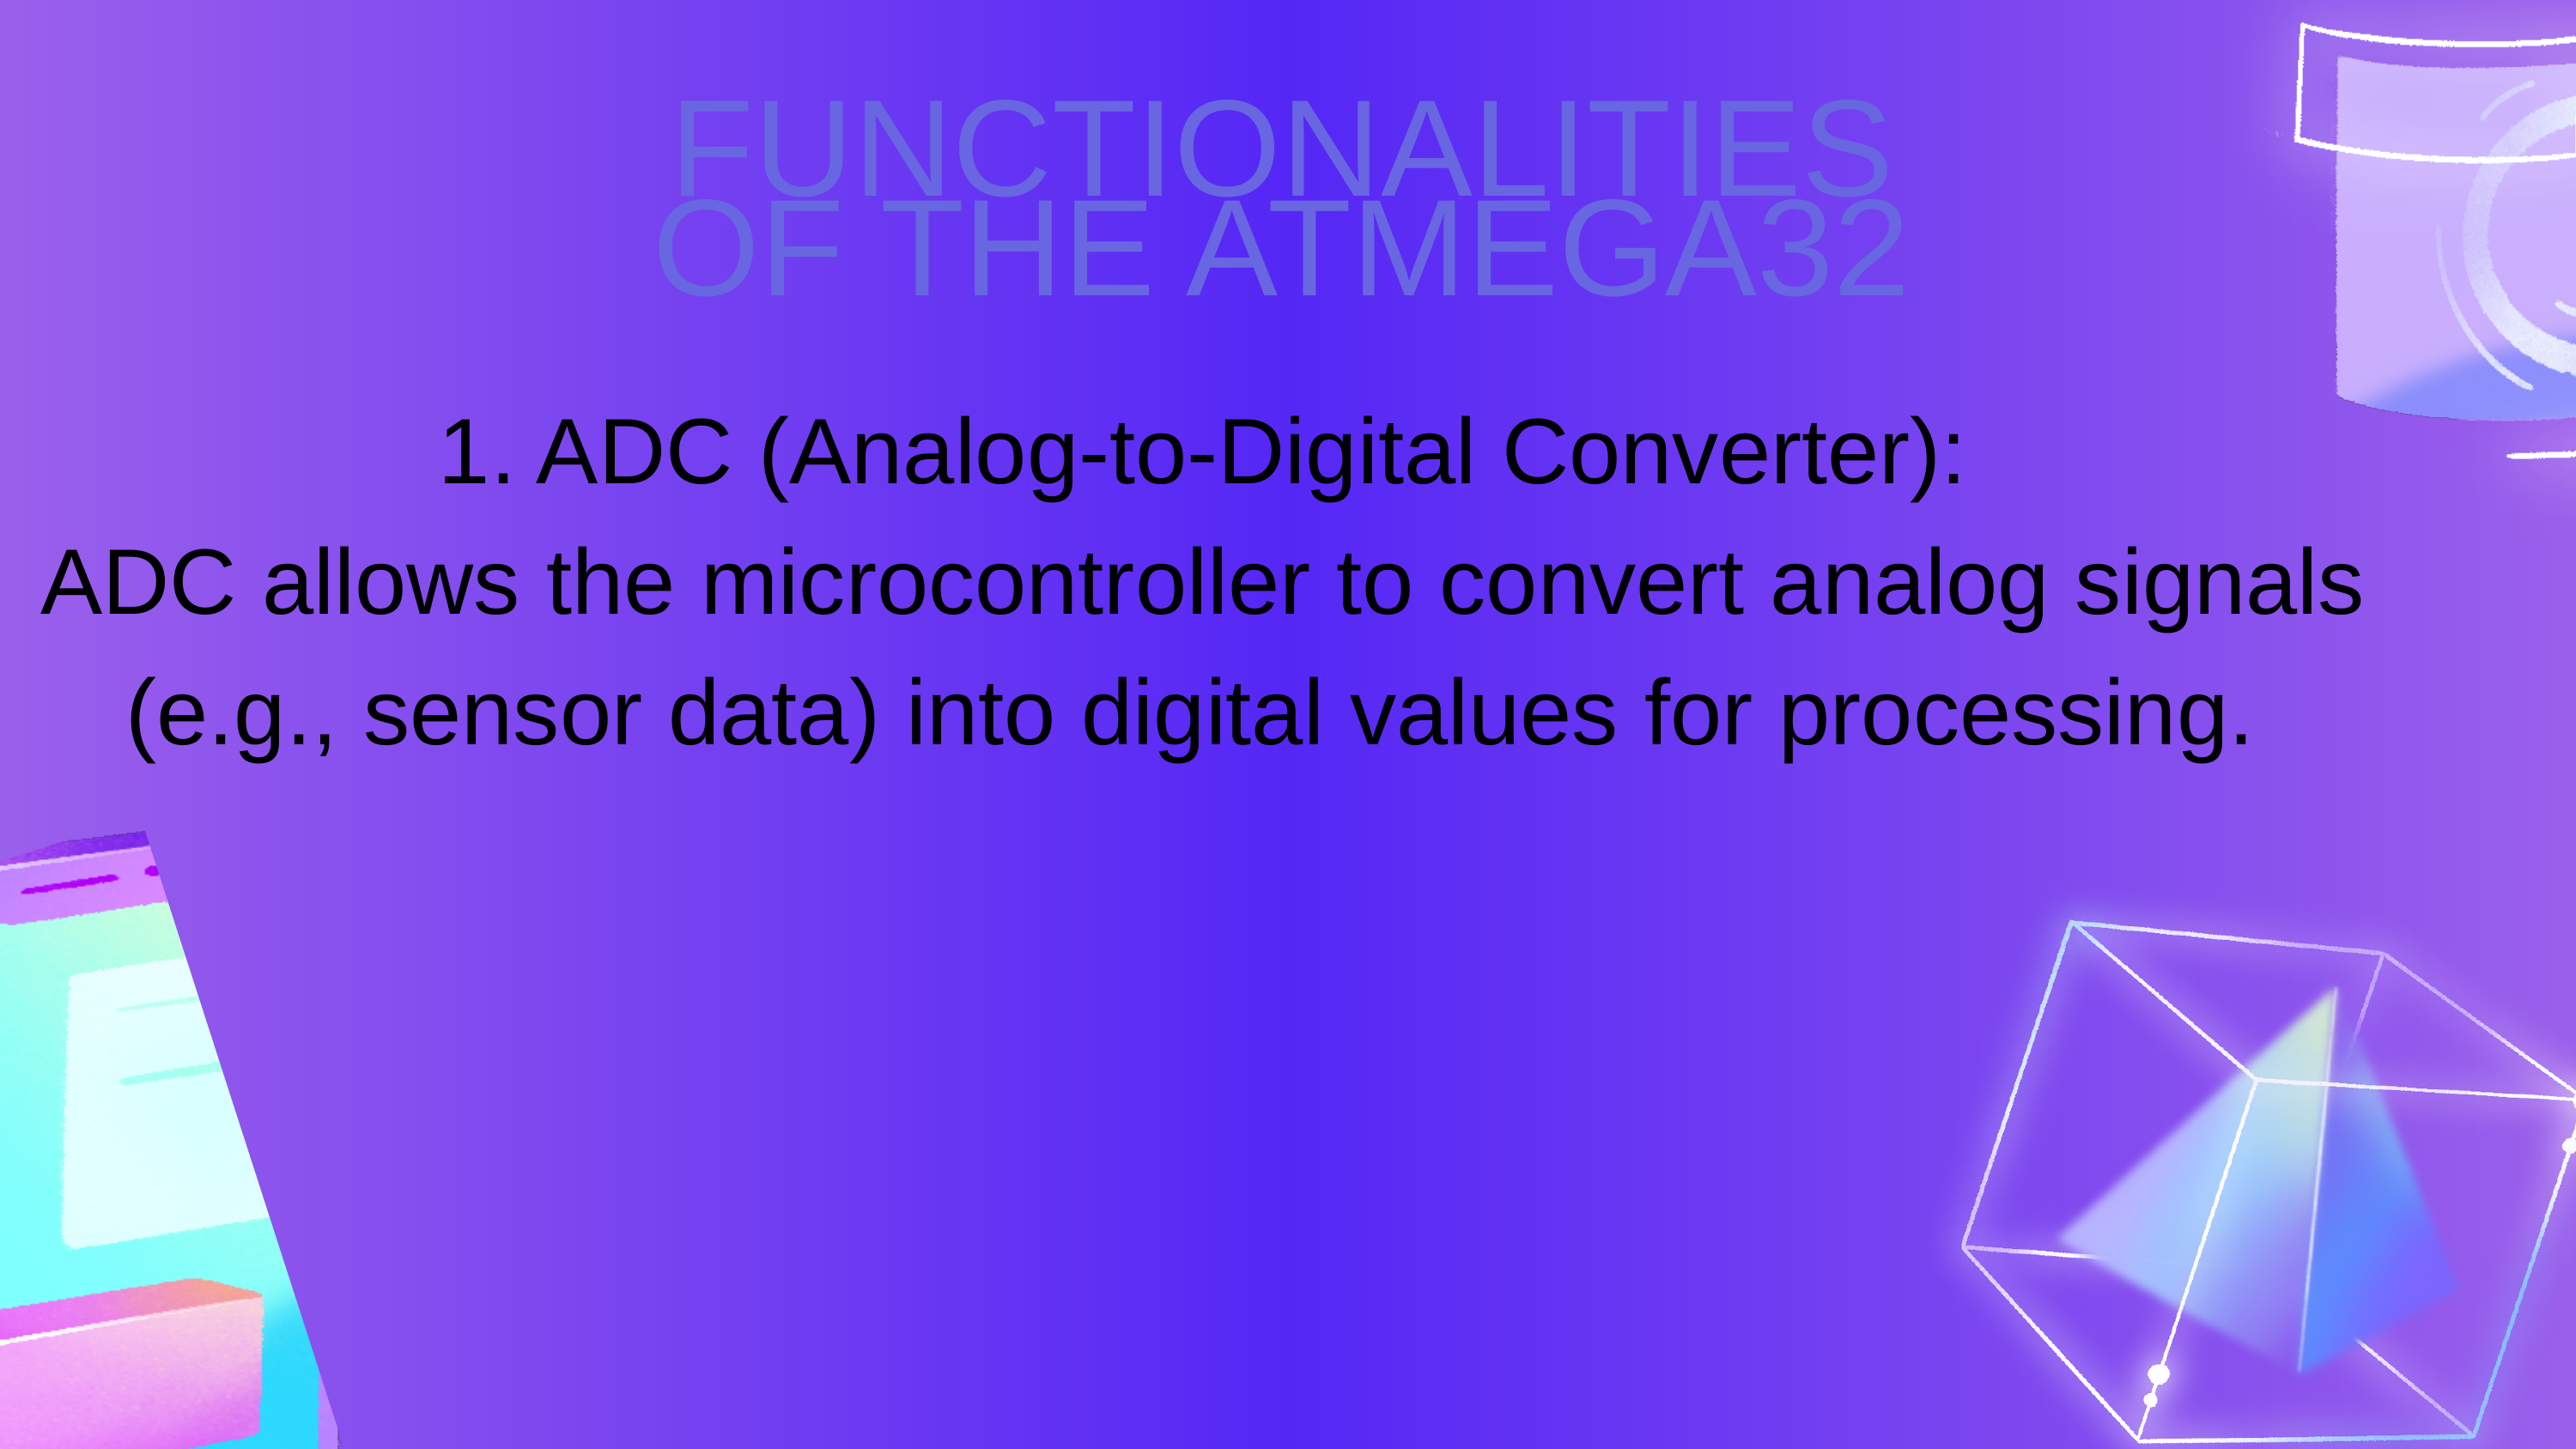

FUNCTIONALITIES OF THE ATMEGA32
1. ADC (Analog-to-Digital Converter):
ADC allows the microcontroller to convert analog signals (e.g., sensor data) into digital values for processing.